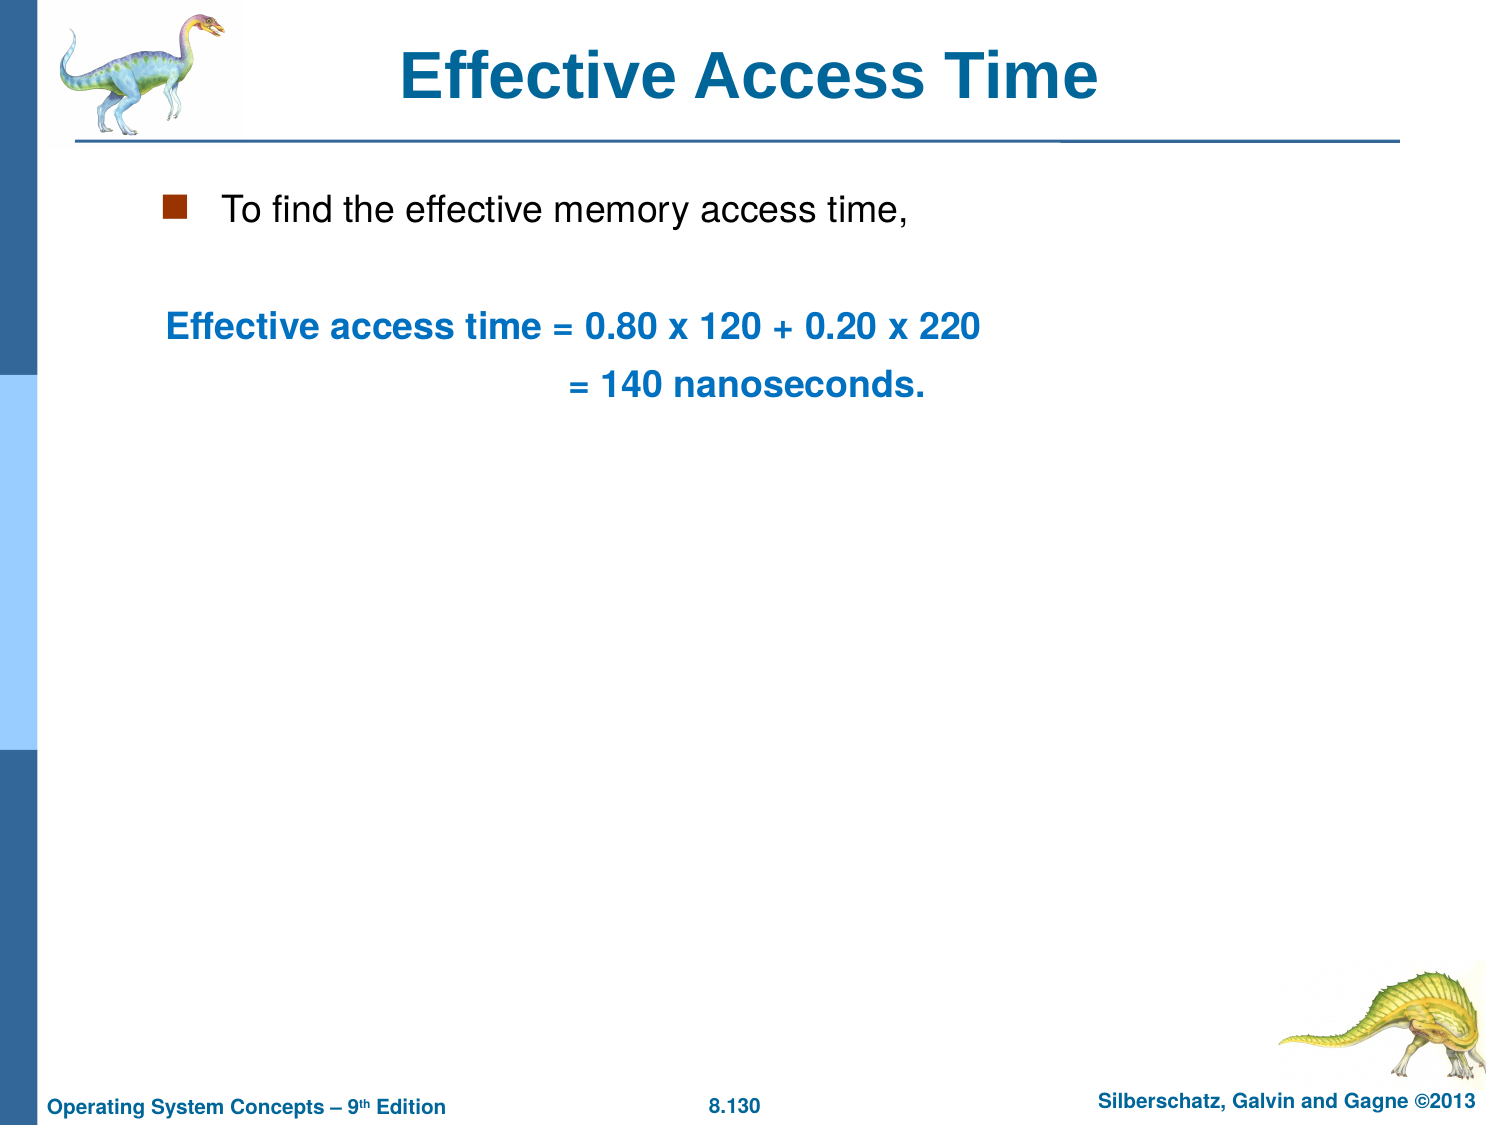

# Effective Access Time
To find the effective memory access time,

Effective access time = 0.80 x 120 + 0.20 x 220
= 140 nanoseconds.